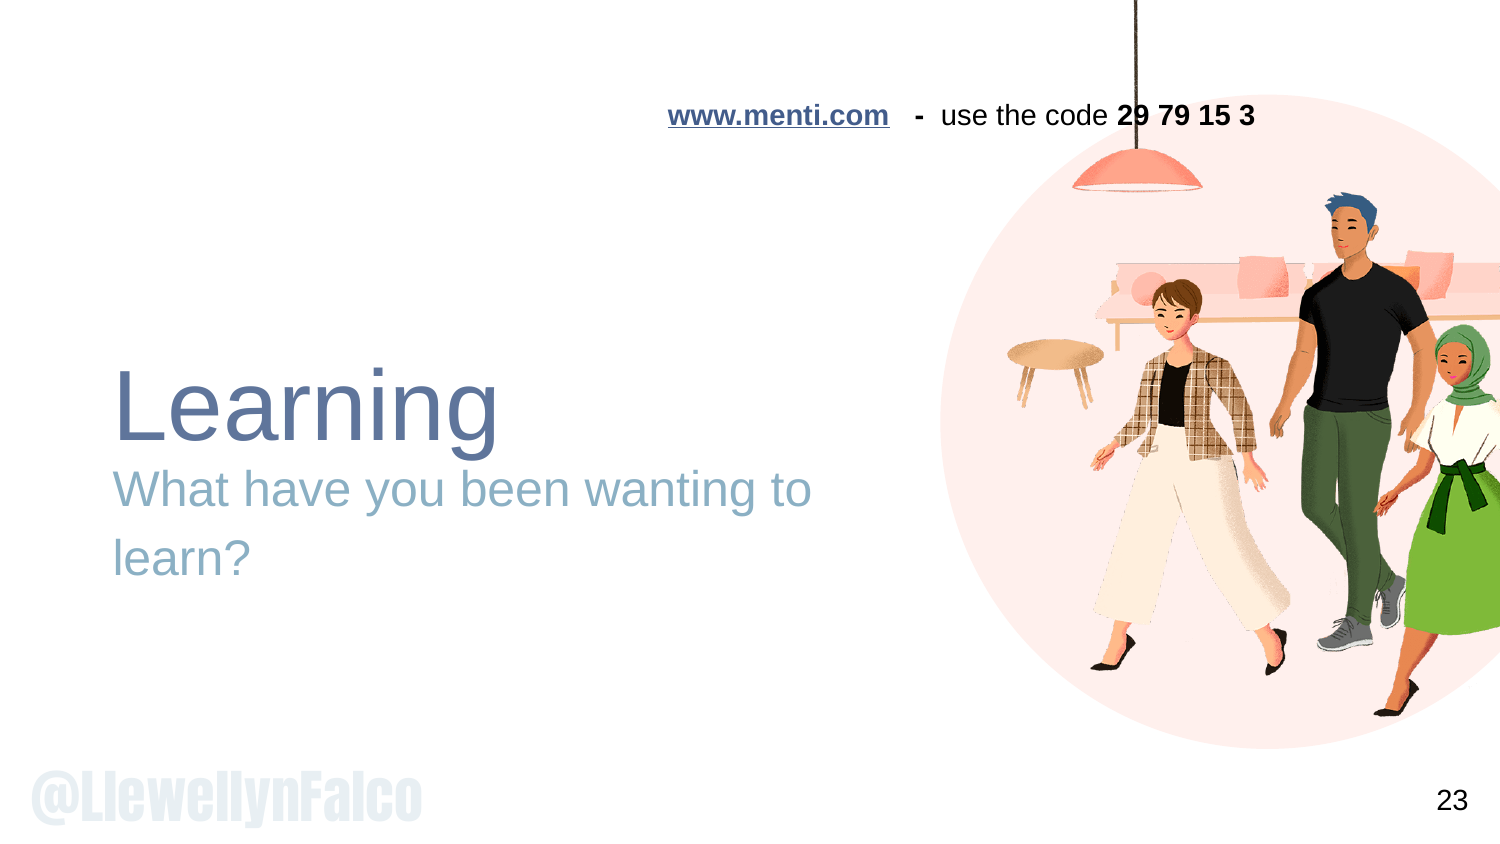

www.menti.com   -  use the code 29 79 15 3
Learning
What have you been wanting to learn?
23